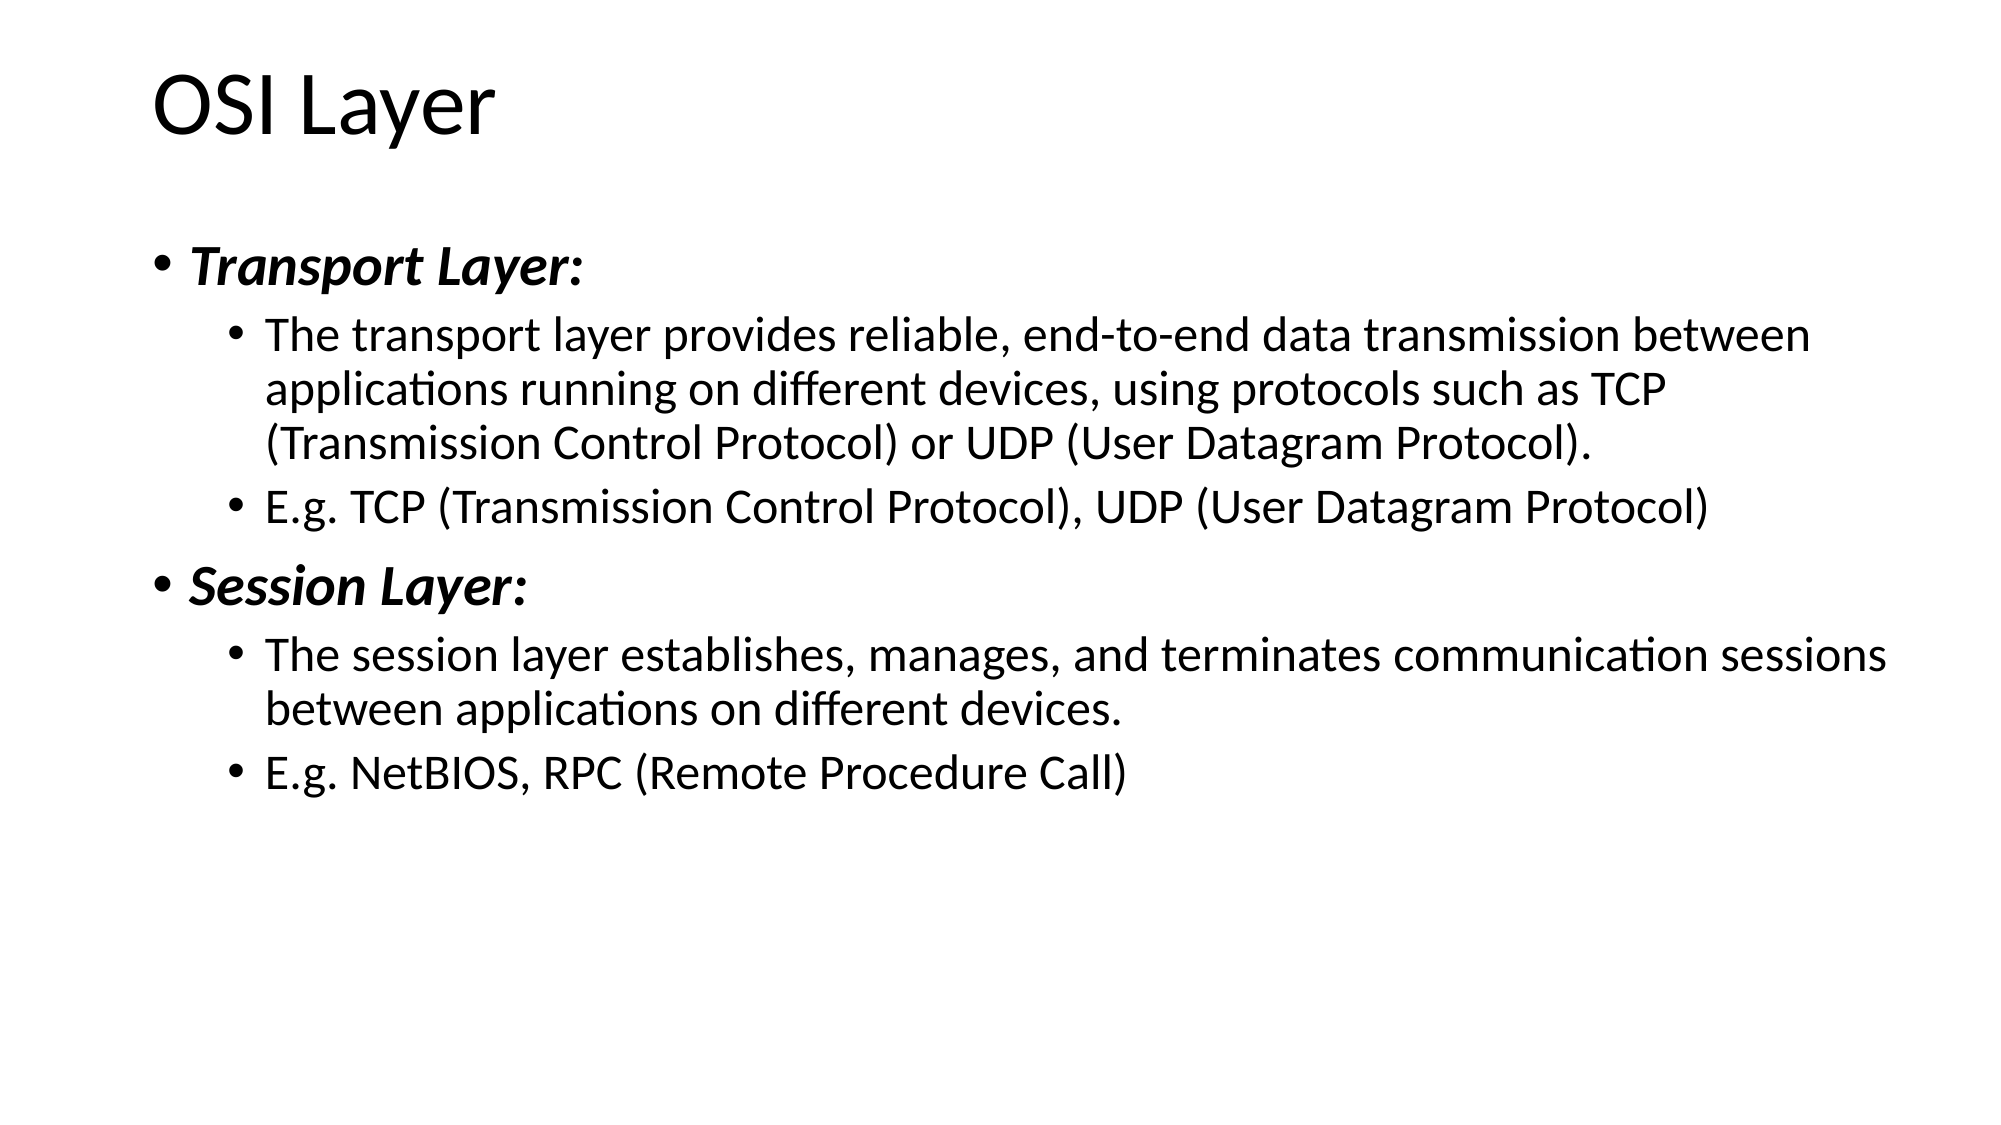

# OSI Layer
Transport Layer:
The transport layer provides reliable, end-to-end data transmission between applications running on different devices, using protocols such as TCP (Transmission Control Protocol) or UDP (User Datagram Protocol).
E.g. TCP (Transmission Control Protocol), UDP (User Datagram Protocol)
Session Layer:
The session layer establishes, manages, and terminates communication sessions between applications on different devices.
E.g. NetBIOS, RPC (Remote Procedure Call)